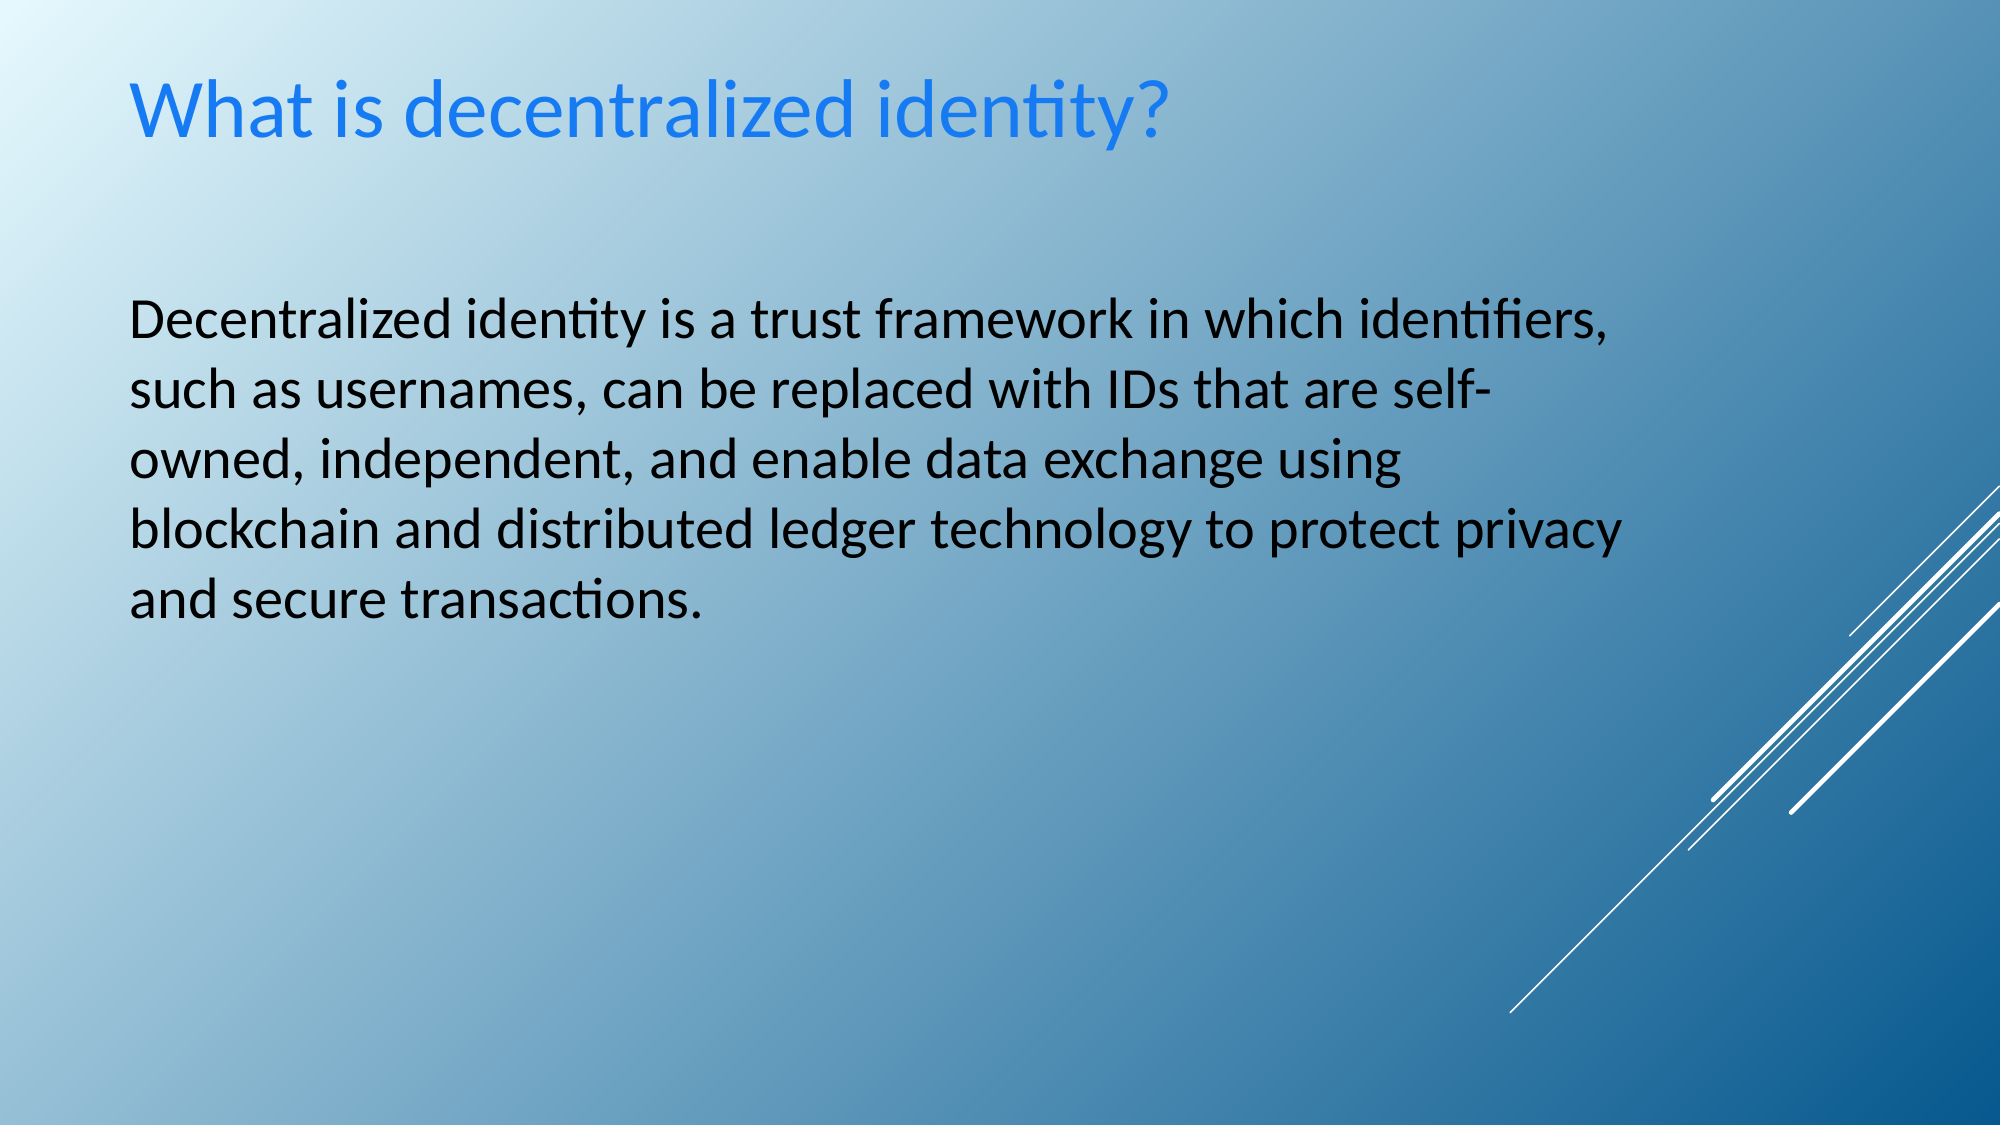

What is decentralized identity?
Decentralized identity is a trust framework in which identifiers, such as usernames, can be replaced with IDs that are self-owned, independent, and enable data exchange using blockchain and distributed ledger technology to protect privacy and secure transactions.